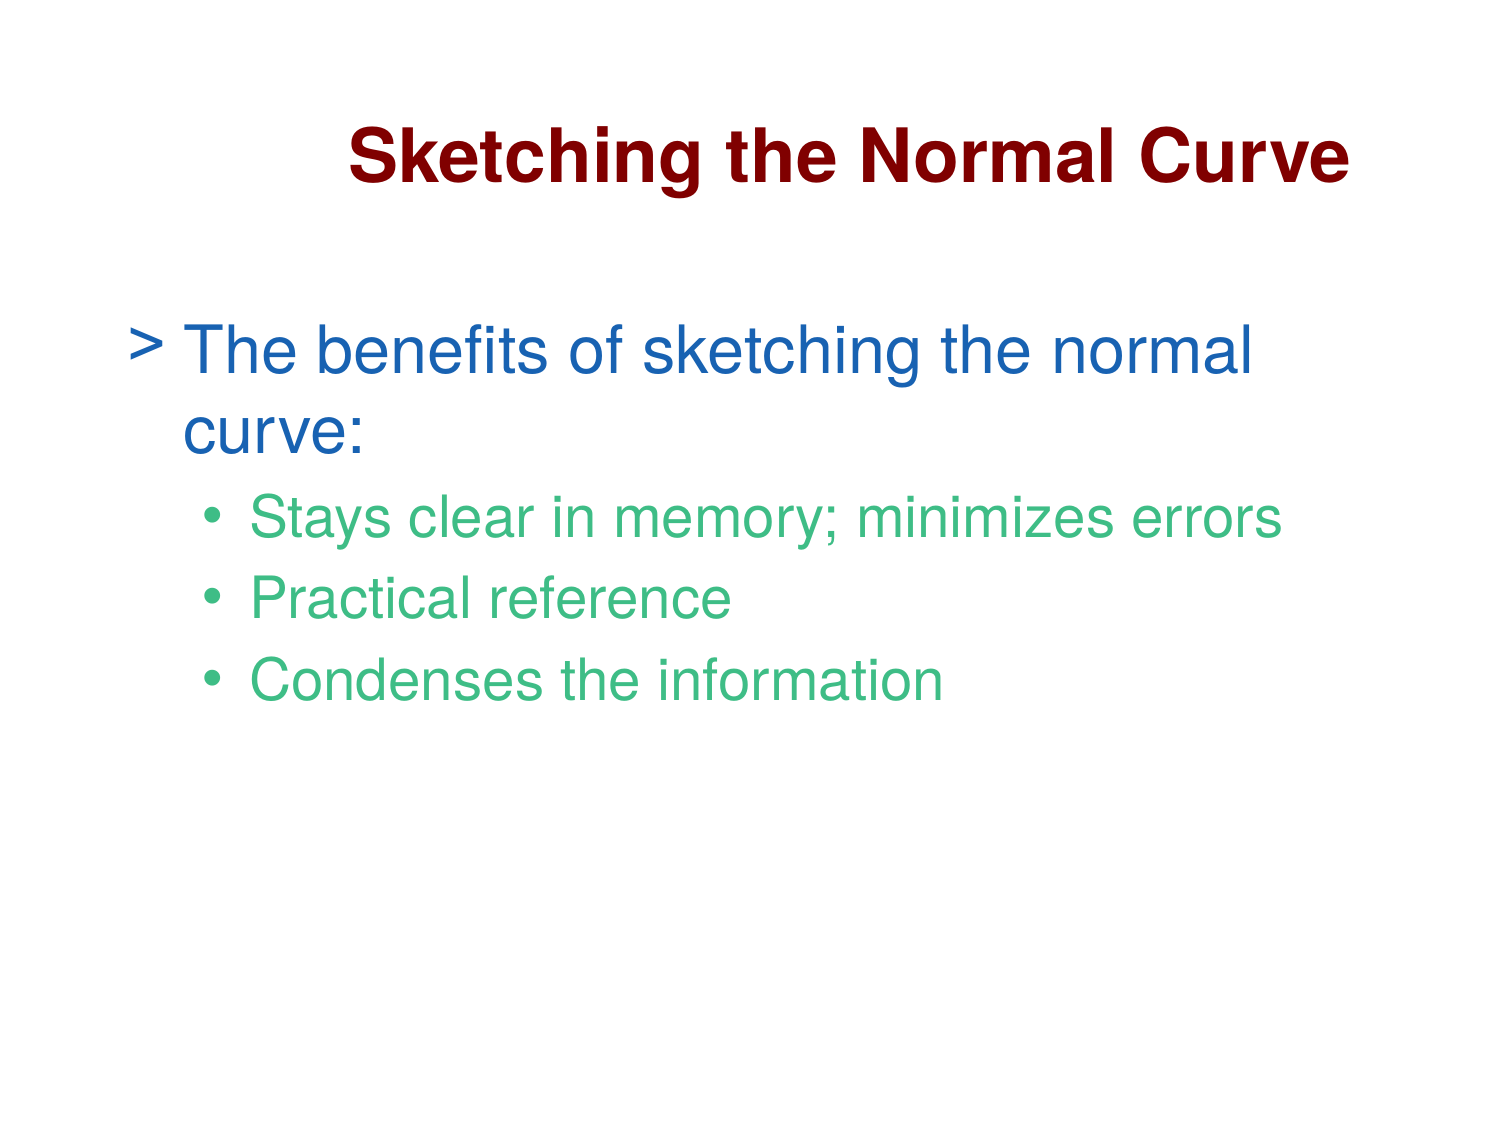

# Sketching the Normal Curve
The benefits of sketching the normal curve:
Stays clear in memory; minimizes errors
Practical reference
Condenses the information